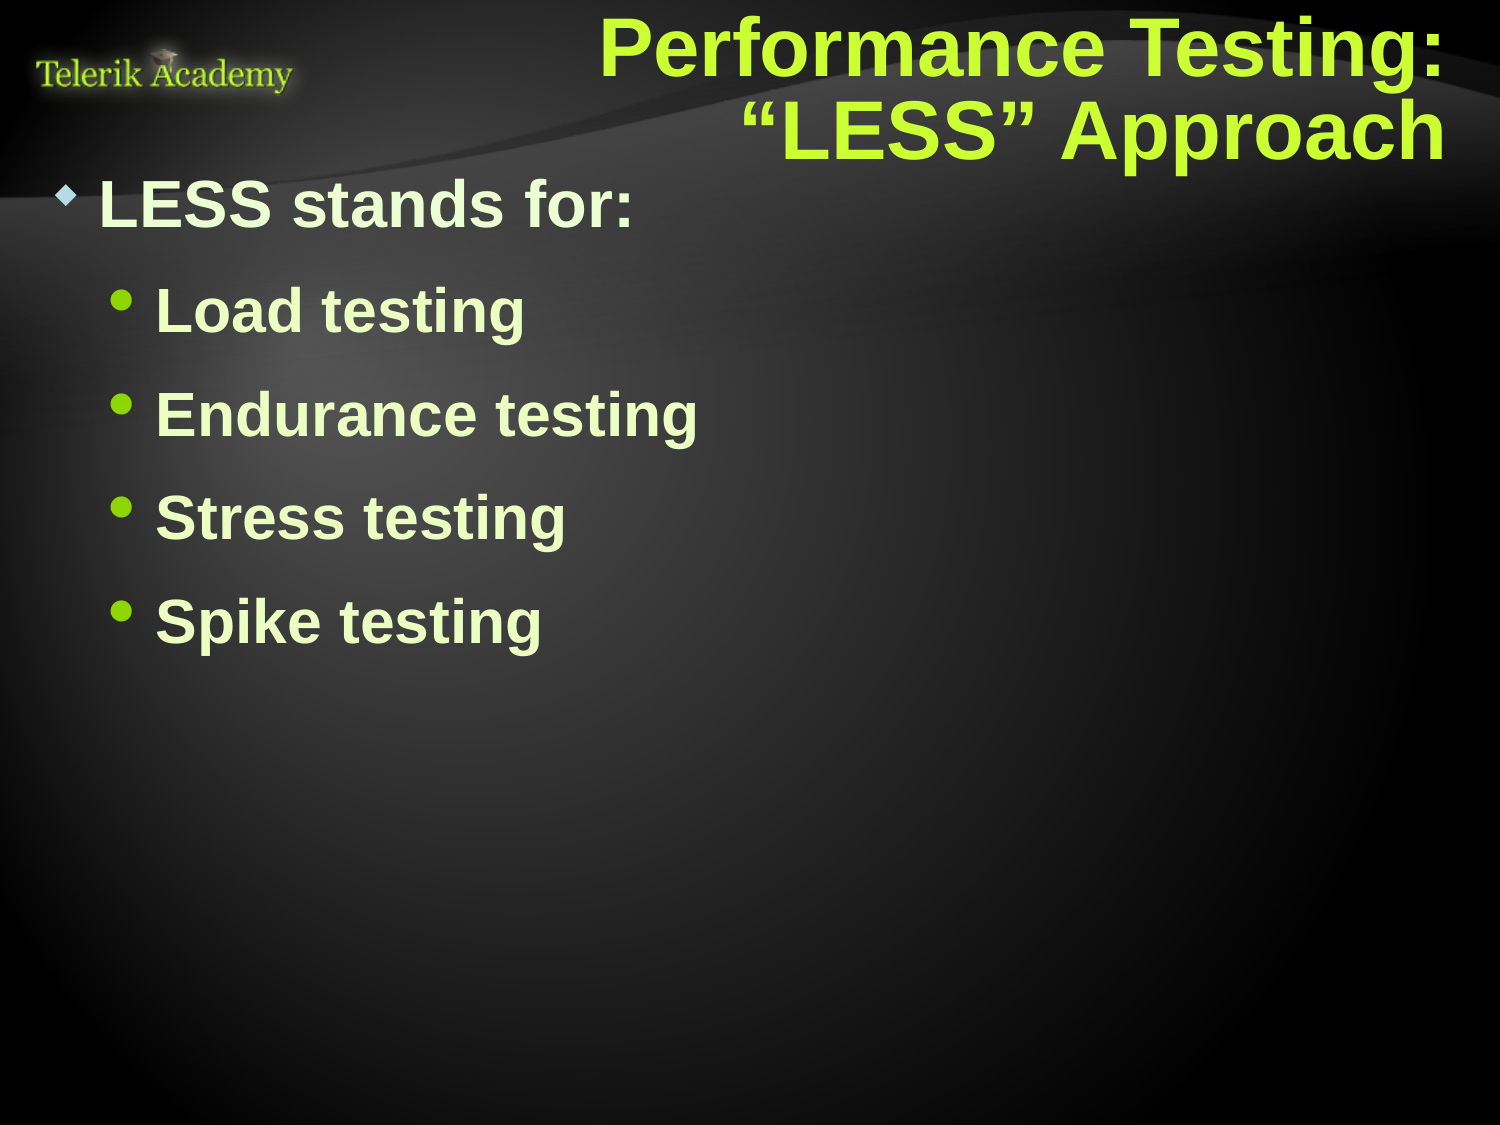

# Performance Testing: “LESS” Approach
LESS stands for:
Load testing
Endurance testing
Stress testing
Spike testing